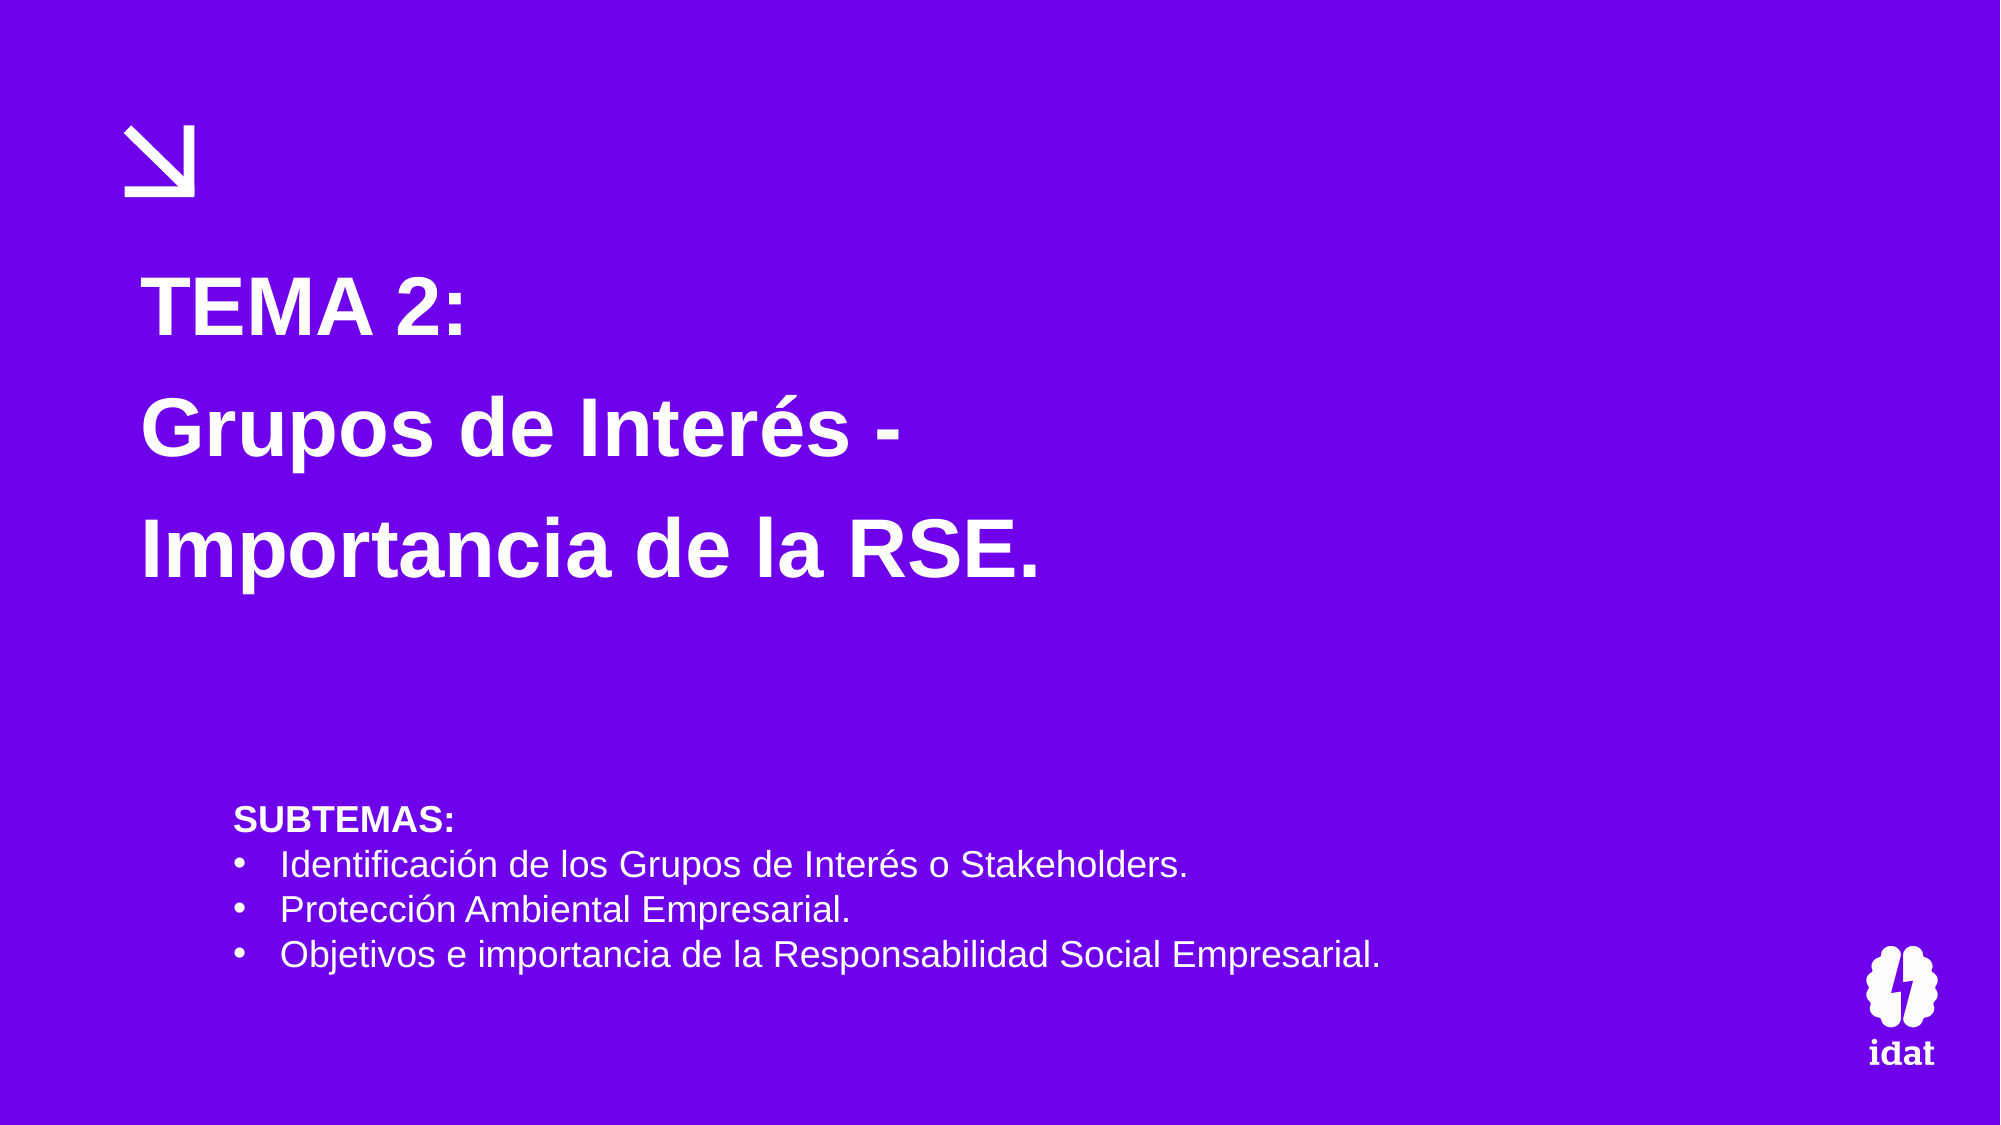

TEMA 2:
Grupos de Interés -
Importancia de la RSE.

SUBTEMAS:
Identificación de los Grupos de Interés o Stakeholders.
Protección Ambiental Empresarial.
Objetivos e importancia de la Responsabilidad Social Empresarial.